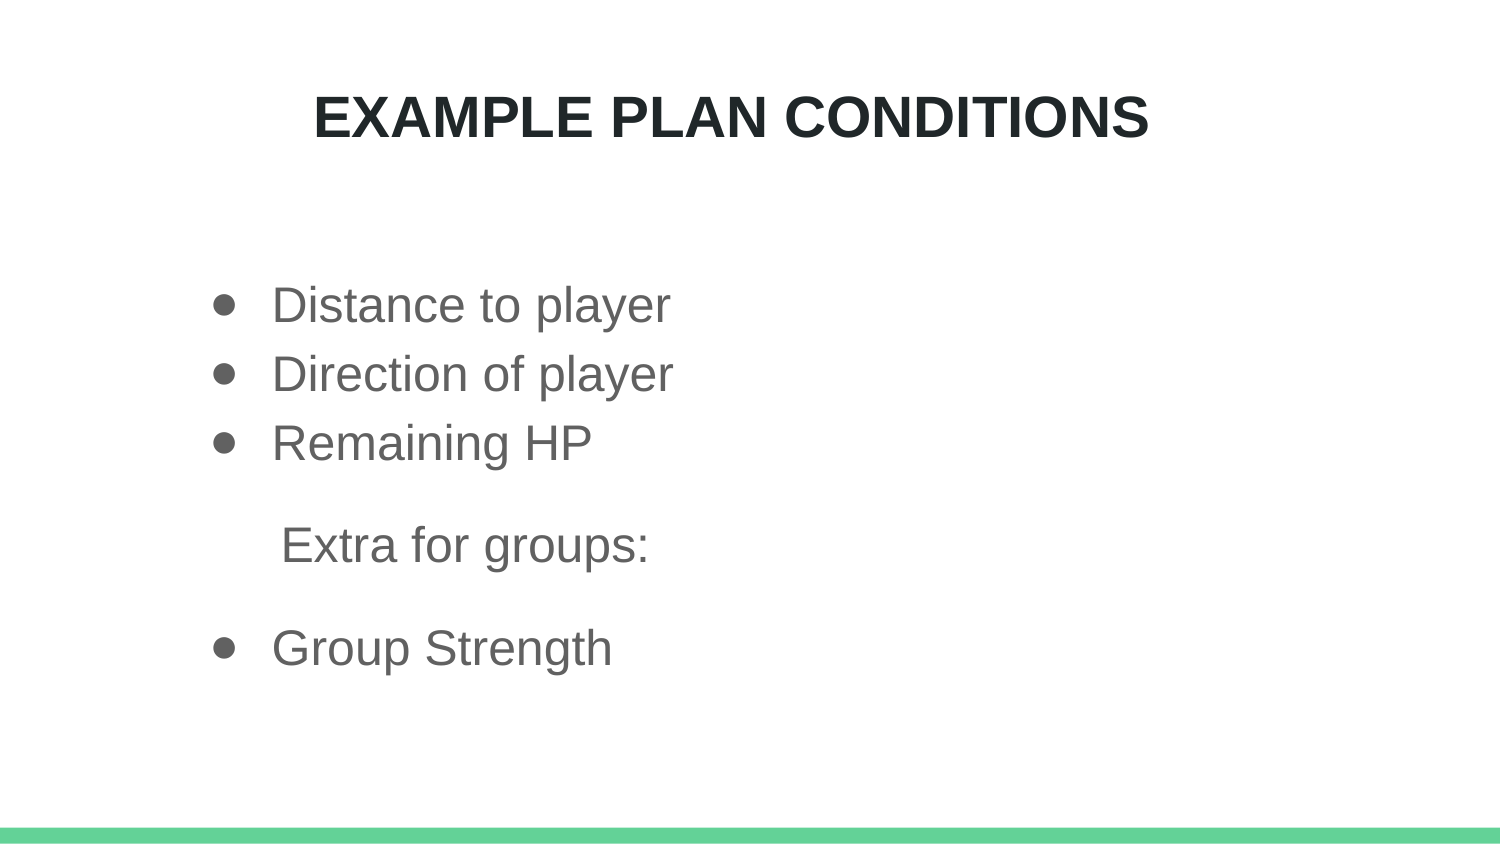

# EXAMPLE PLAN CONDITIONS
Distance to player
Direction of player
Remaining HP
      Extra for groups:
Group Strength